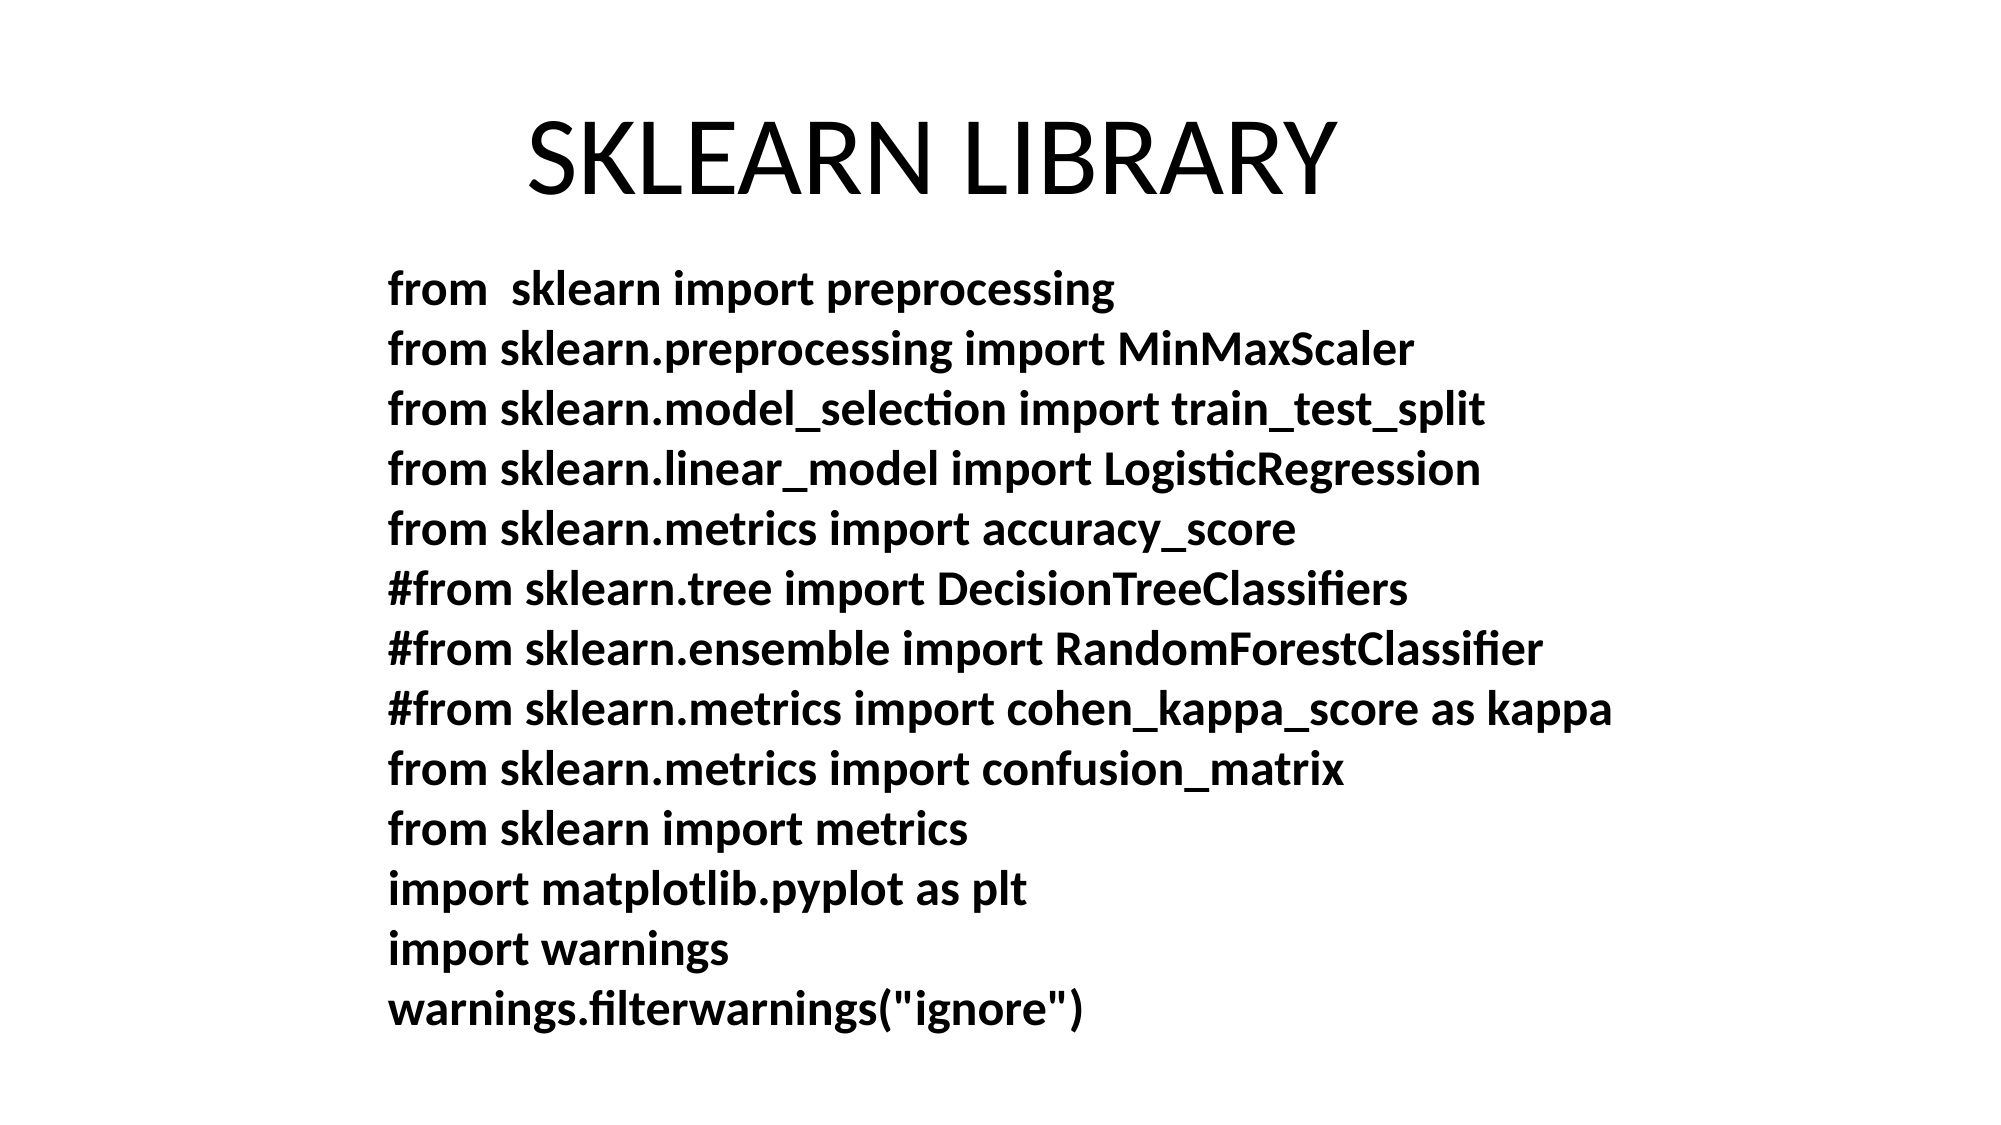

SKLEARN LIBRARY
from  sklearn import preprocessing
from sklearn.preprocessing import MinMaxScaler
from sklearn.model_selection import train_test_split
from sklearn.linear_model import LogisticRegression
from sklearn.metrics import accuracy_score
#from sklearn.tree import DecisionTreeClassifiers
#from sklearn.ensemble import RandomForestClassifier
#from sklearn.metrics import cohen_kappa_score as kappa
from sklearn.metrics import confusion_matrix
from sklearn import metrics
import matplotlib.pyplot as plt
import warnings
warnings.filterwarnings("ignore")